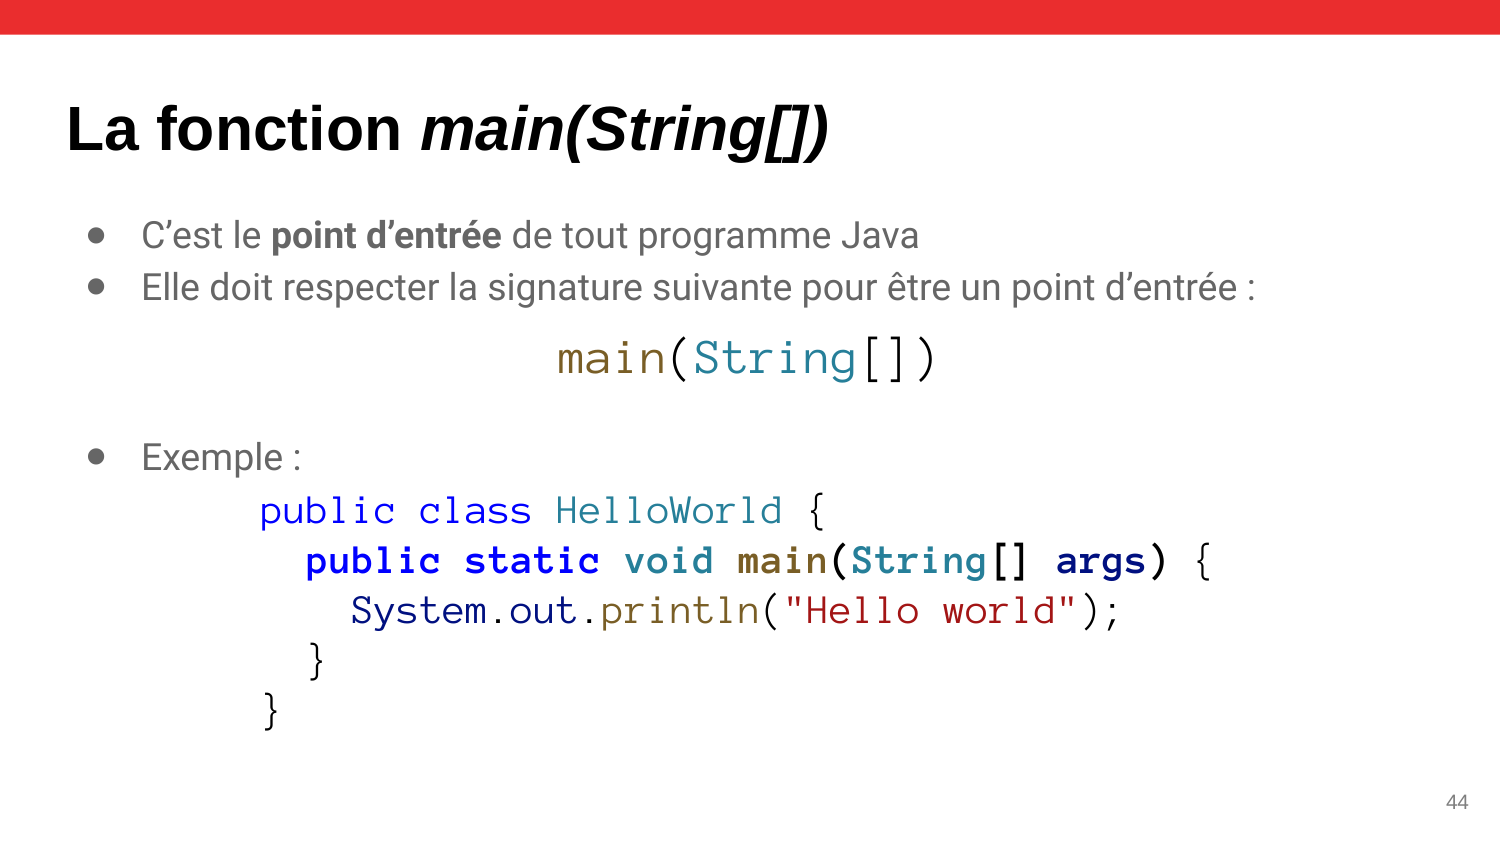

# La fonction main(String[])
C’est le point d’entrée de tout programme Java
Elle doit respecter la signature suivante pour être un point d’entrée :

Exemple :
main(String[])
public class HelloWorld {
  public static void main(String[] args) {
    System.out.println("Hello world");
  }
}
44